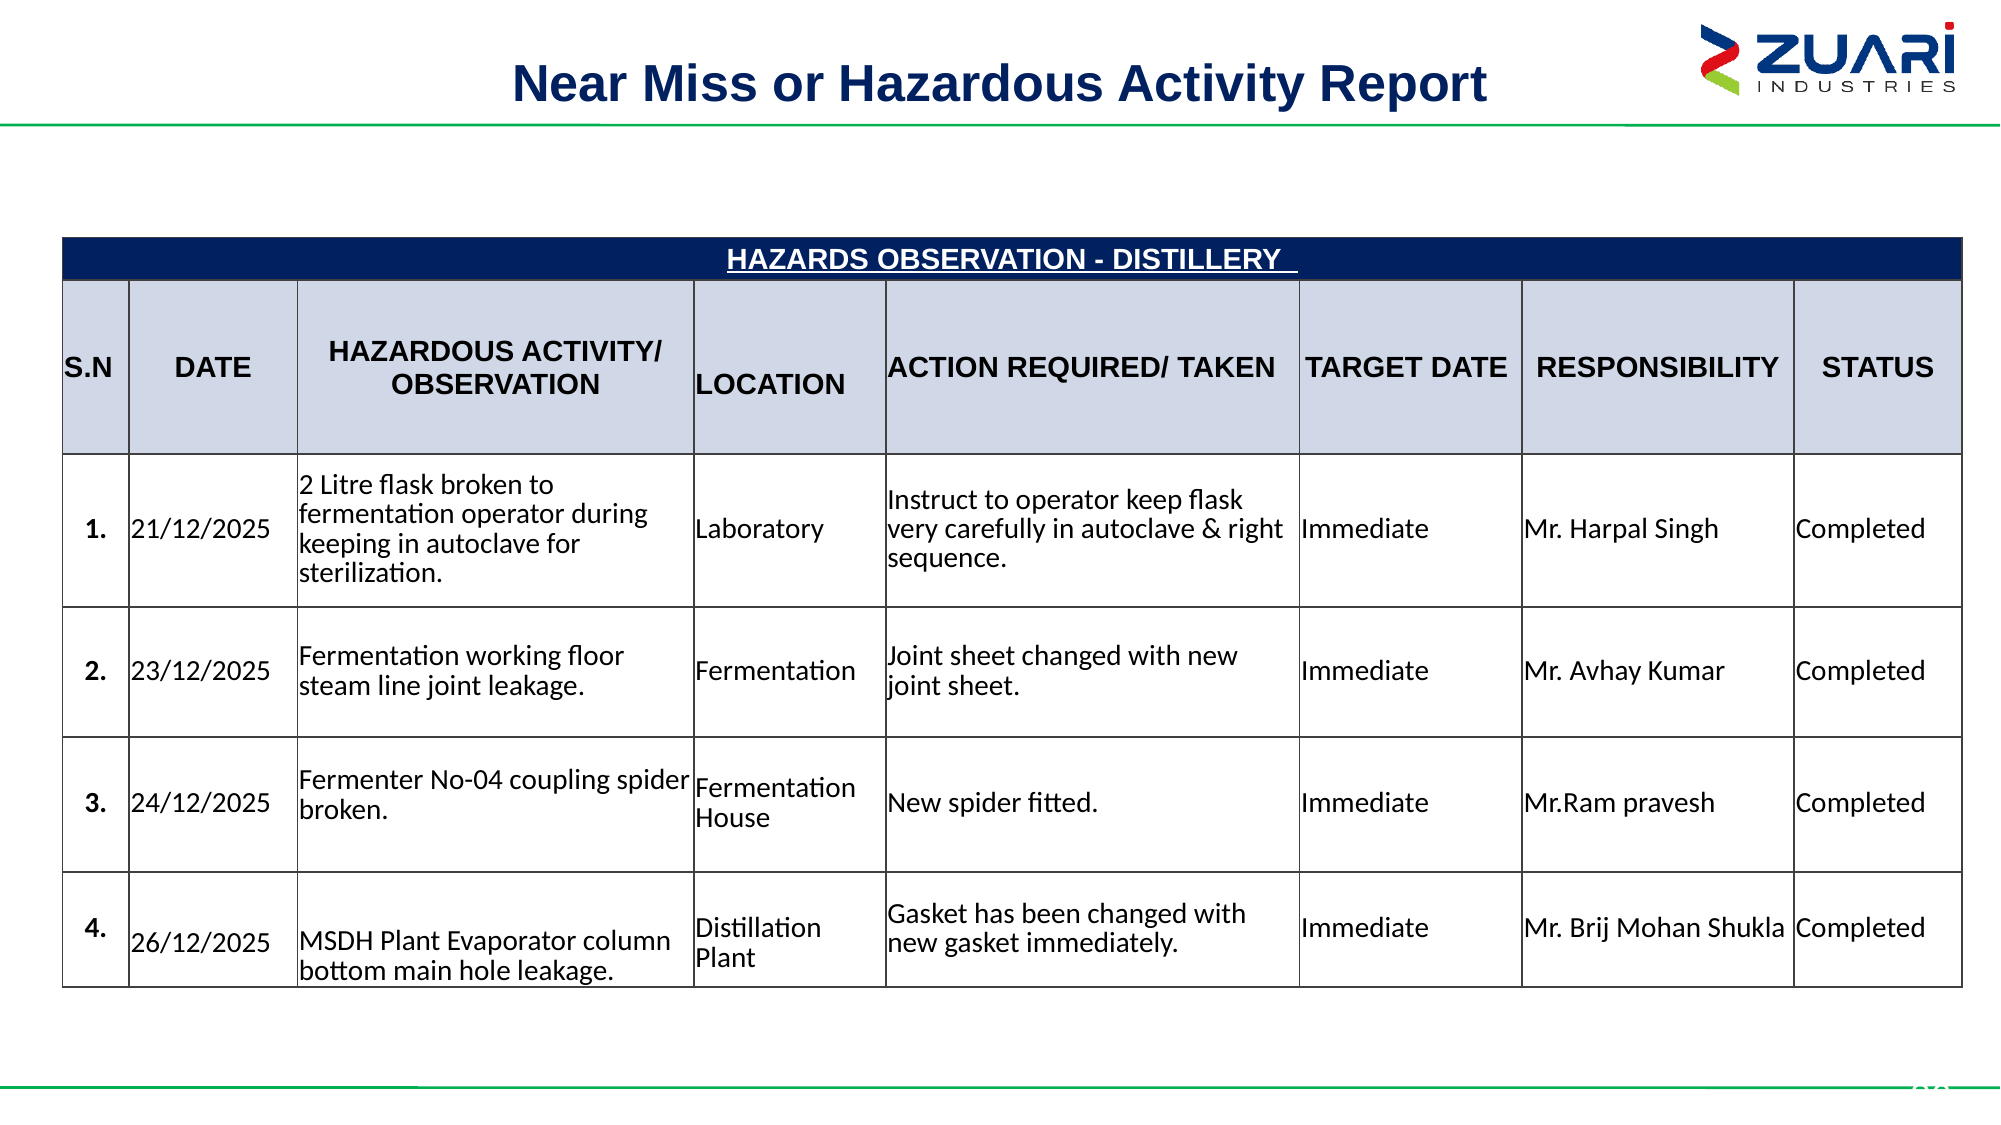

Near Miss or Hazardous Activity Report
| HAZARDS OBSERVATION - DISTILLERY |  |  |  |  |  |  |  |
| --- | --- | --- | --- | --- | --- | --- | --- |
| S.N | DATE | HAZARDOUS ACTIVITY/ OBSERVATION | LOCATION | ACTION REQUIRED/ TAKEN | TARGET DATE | RESPONSIBILITY | STATUS |
| 1. | 21/12/2025 | 2 Litre flask broken to fermentation operator during keeping in autoclave for sterilization. | Laboratory | Instruct to operator keep flask very carefully in autoclave & right sequence. | Immediate | Mr. Harpal Singh | Completed |
| 2. | 23/12/2025 | Fermentation working floor steam line joint leakage. | Fermentation | Joint sheet changed with new joint sheet. | Immediate | Mr. Avhay Kumar | Completed |
| 3. | 24/12/2025 | Fermenter No-04 coupling spider broken. | Fermentation House | New spider fitted. | Immediate | Mr.Ram pravesh | Completed |
| 4. | 26/12/2025 | MSDH Plant Evaporator column bottom main hole leakage. | Distillation Plant | Gasket has been changed with new gasket immediately. | Immediate | Mr. Brij Mohan Shukla | Completed |
86